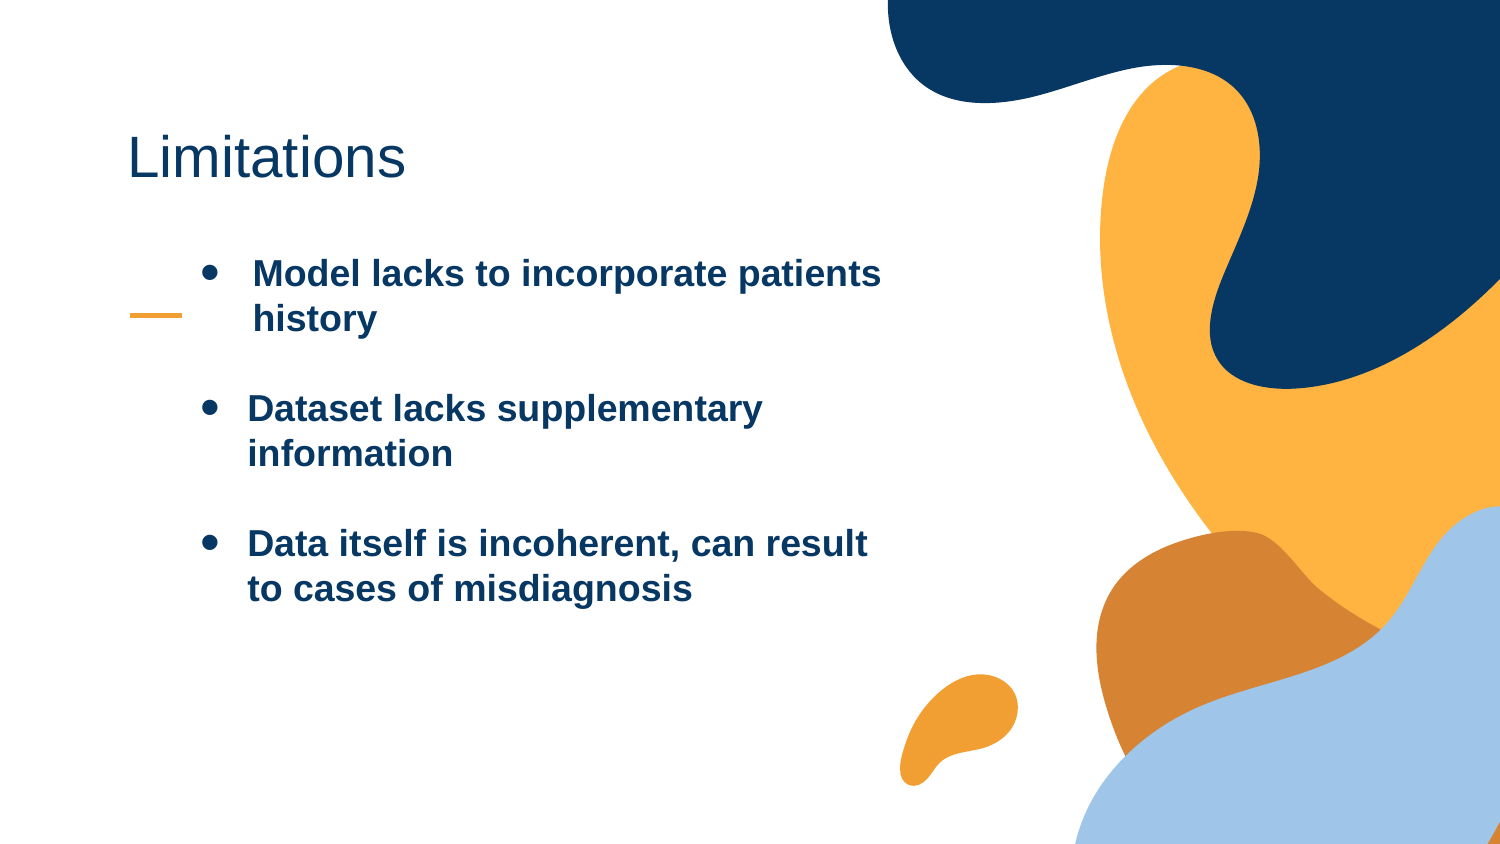

# Limitations
Model lacks to incorporate patients history

Dataset lacks supplementary information

Data itself is incoherent, can result to cases of misdiagnosis